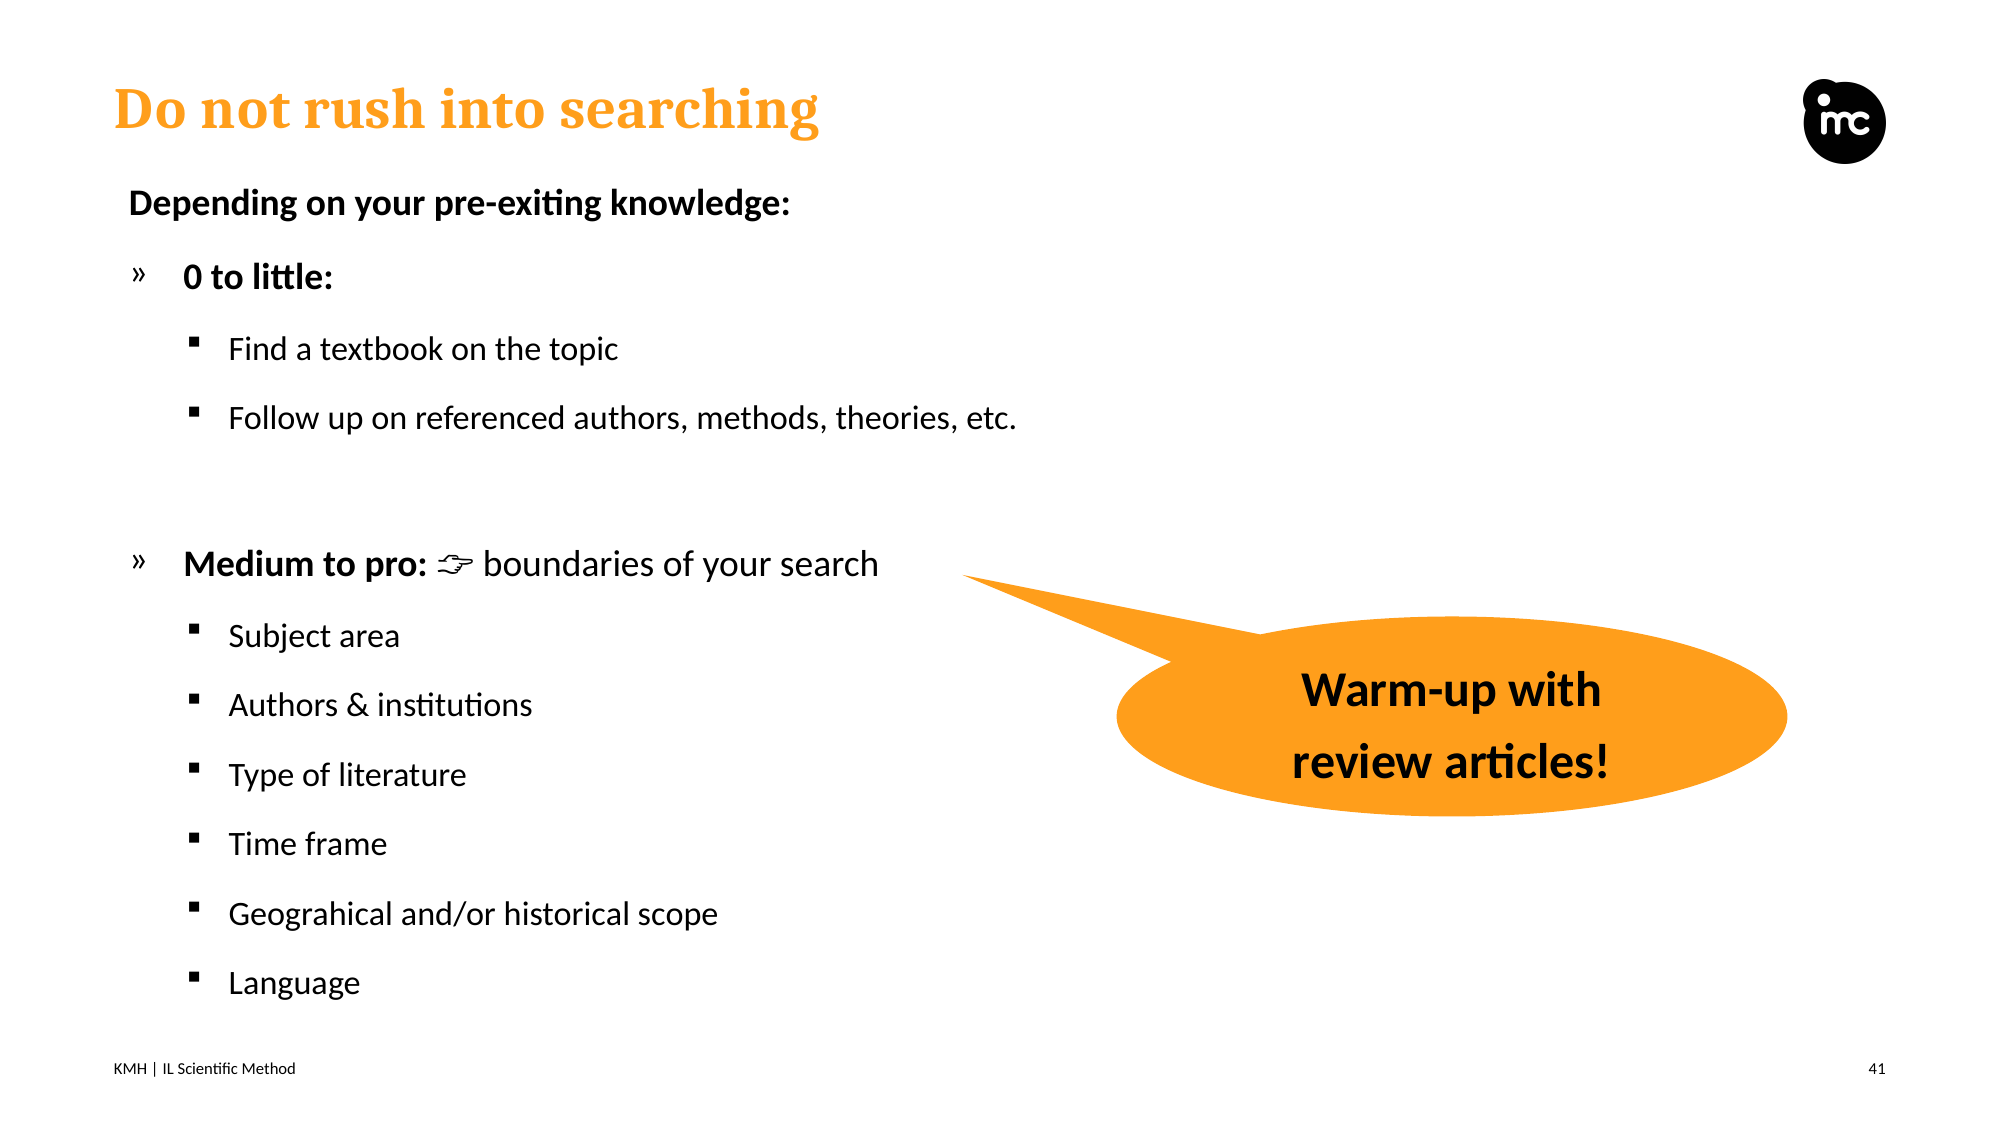

# Do not rush into searching
Depending on your pre-exiting knowledge:
0 to little:
Find a textbook on the topic
Follow up on referenced authors, methods, theories, etc.

Medium to pro: 👉 boundaries of your search
Subject area
Authors & institutions
Type of literature
Time frame
Geograhical and/or historical scope
Language
Warm-up with review articles!
KMH | IL Scientific Method

41